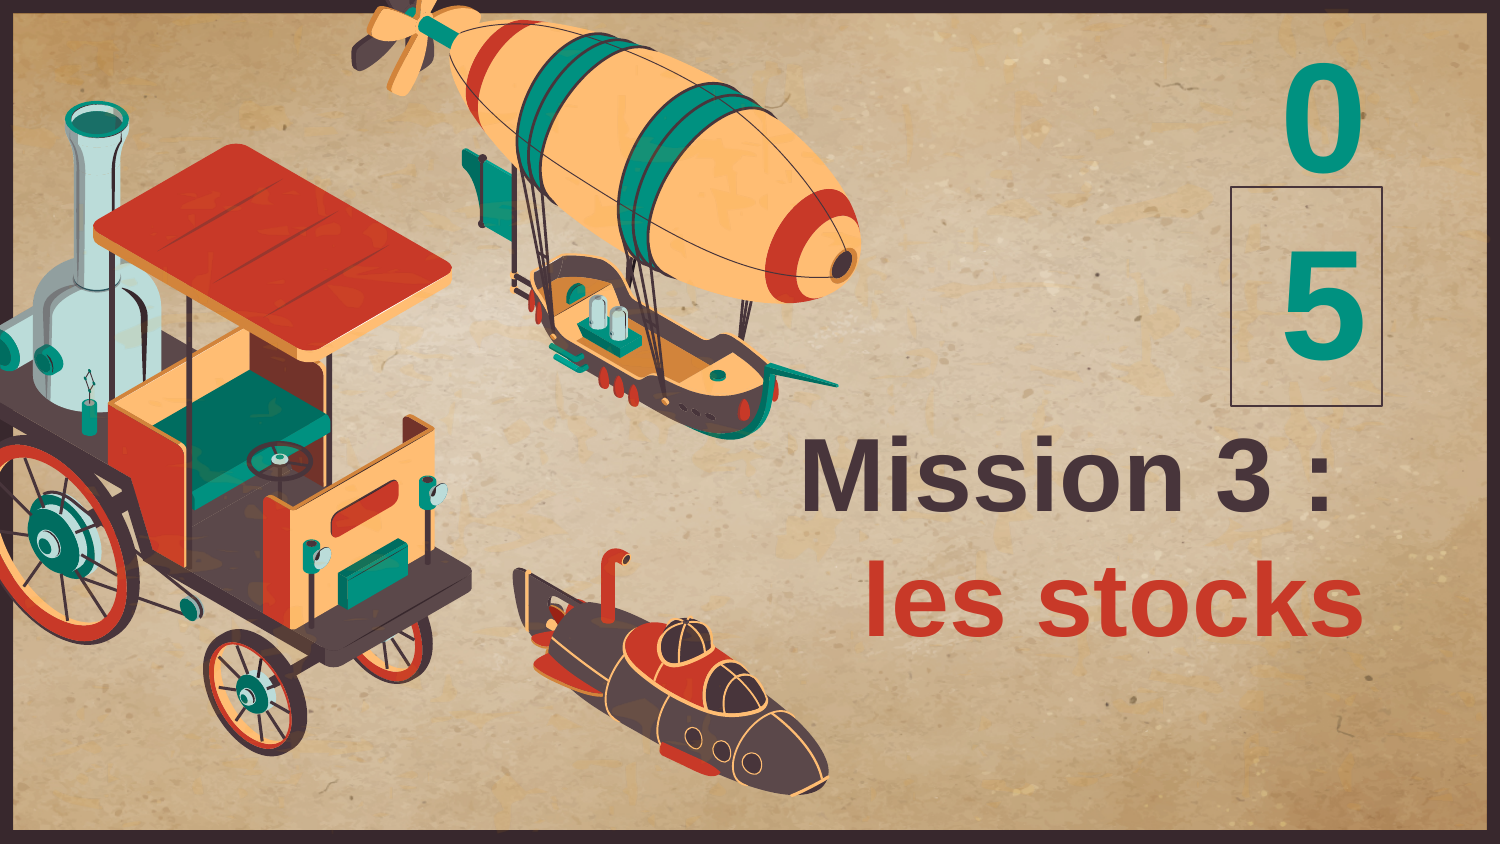

# 05
Mission 3 :
les stocks